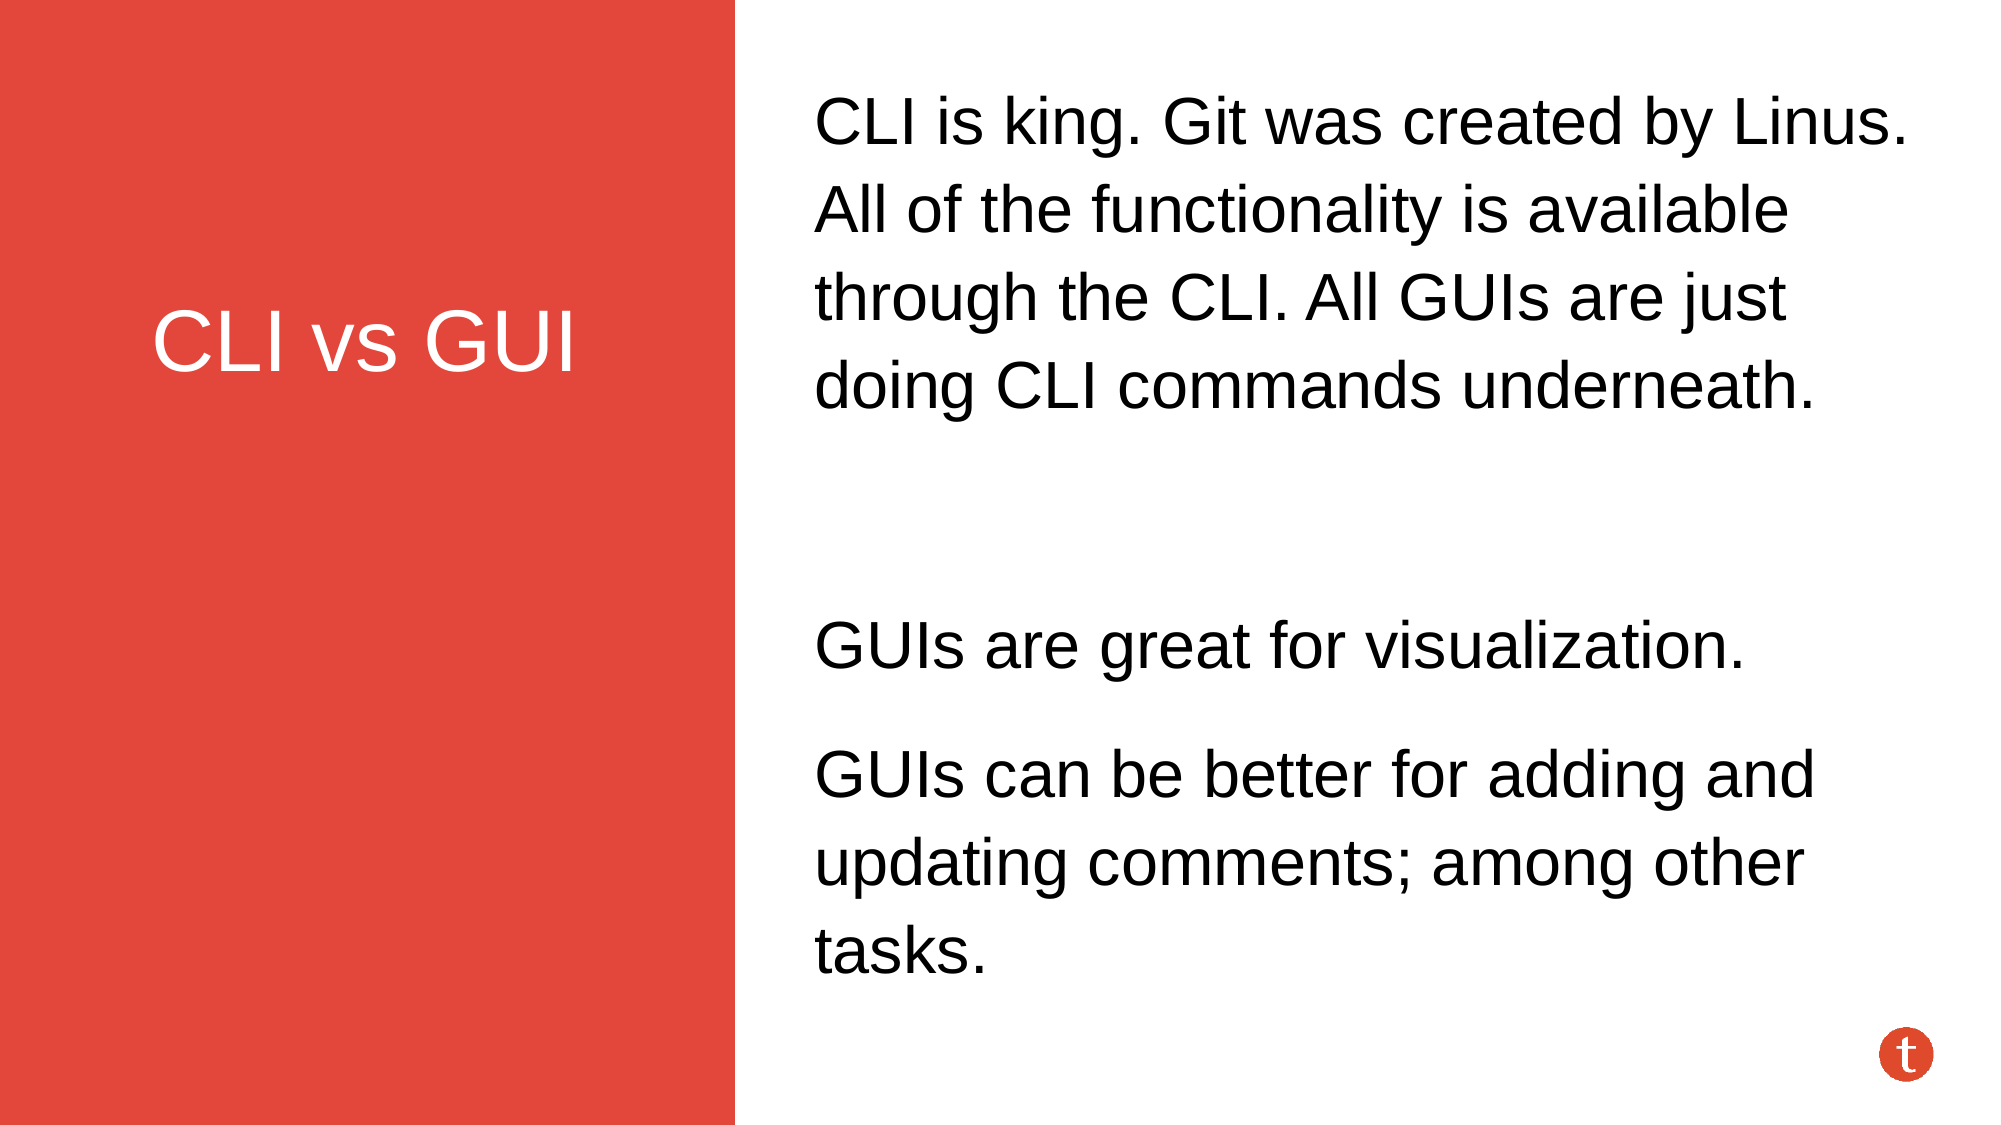

CLI is king. Git was created by Linus. All of the functionality is available through the CLI. All GUIs are just doing CLI commands underneath.

GUIs are great for visualization.
GUIs can be better for adding and updating comments; among other tasks.
# CLI vs GUI